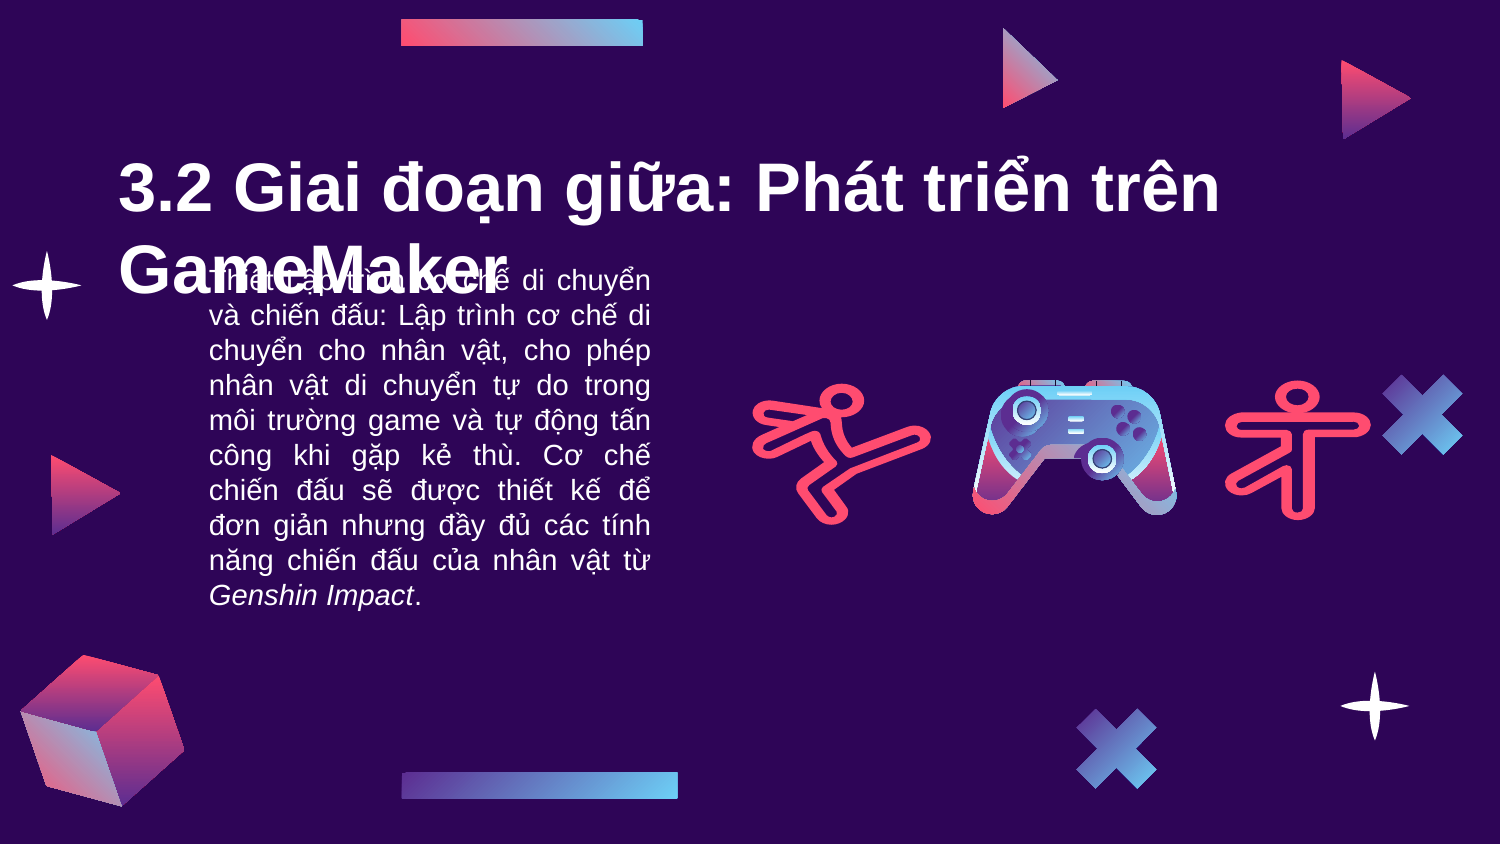

# 3.2 Giai đoạn giữa: Phát triển trên GameMaker
Thiết Lập trình cơ chế di chuyển và chiến đấu: Lập trình cơ chế di chuyển cho nhân vật, cho phép nhân vật di chuyển tự do trong môi trường game và tự động tấn công khi gặp kẻ thù. Cơ chế chiến đấu sẽ được thiết kế để đơn giản nhưng đầy đủ các tính năng chiến đấu của nhân vật từ Genshin Impact.